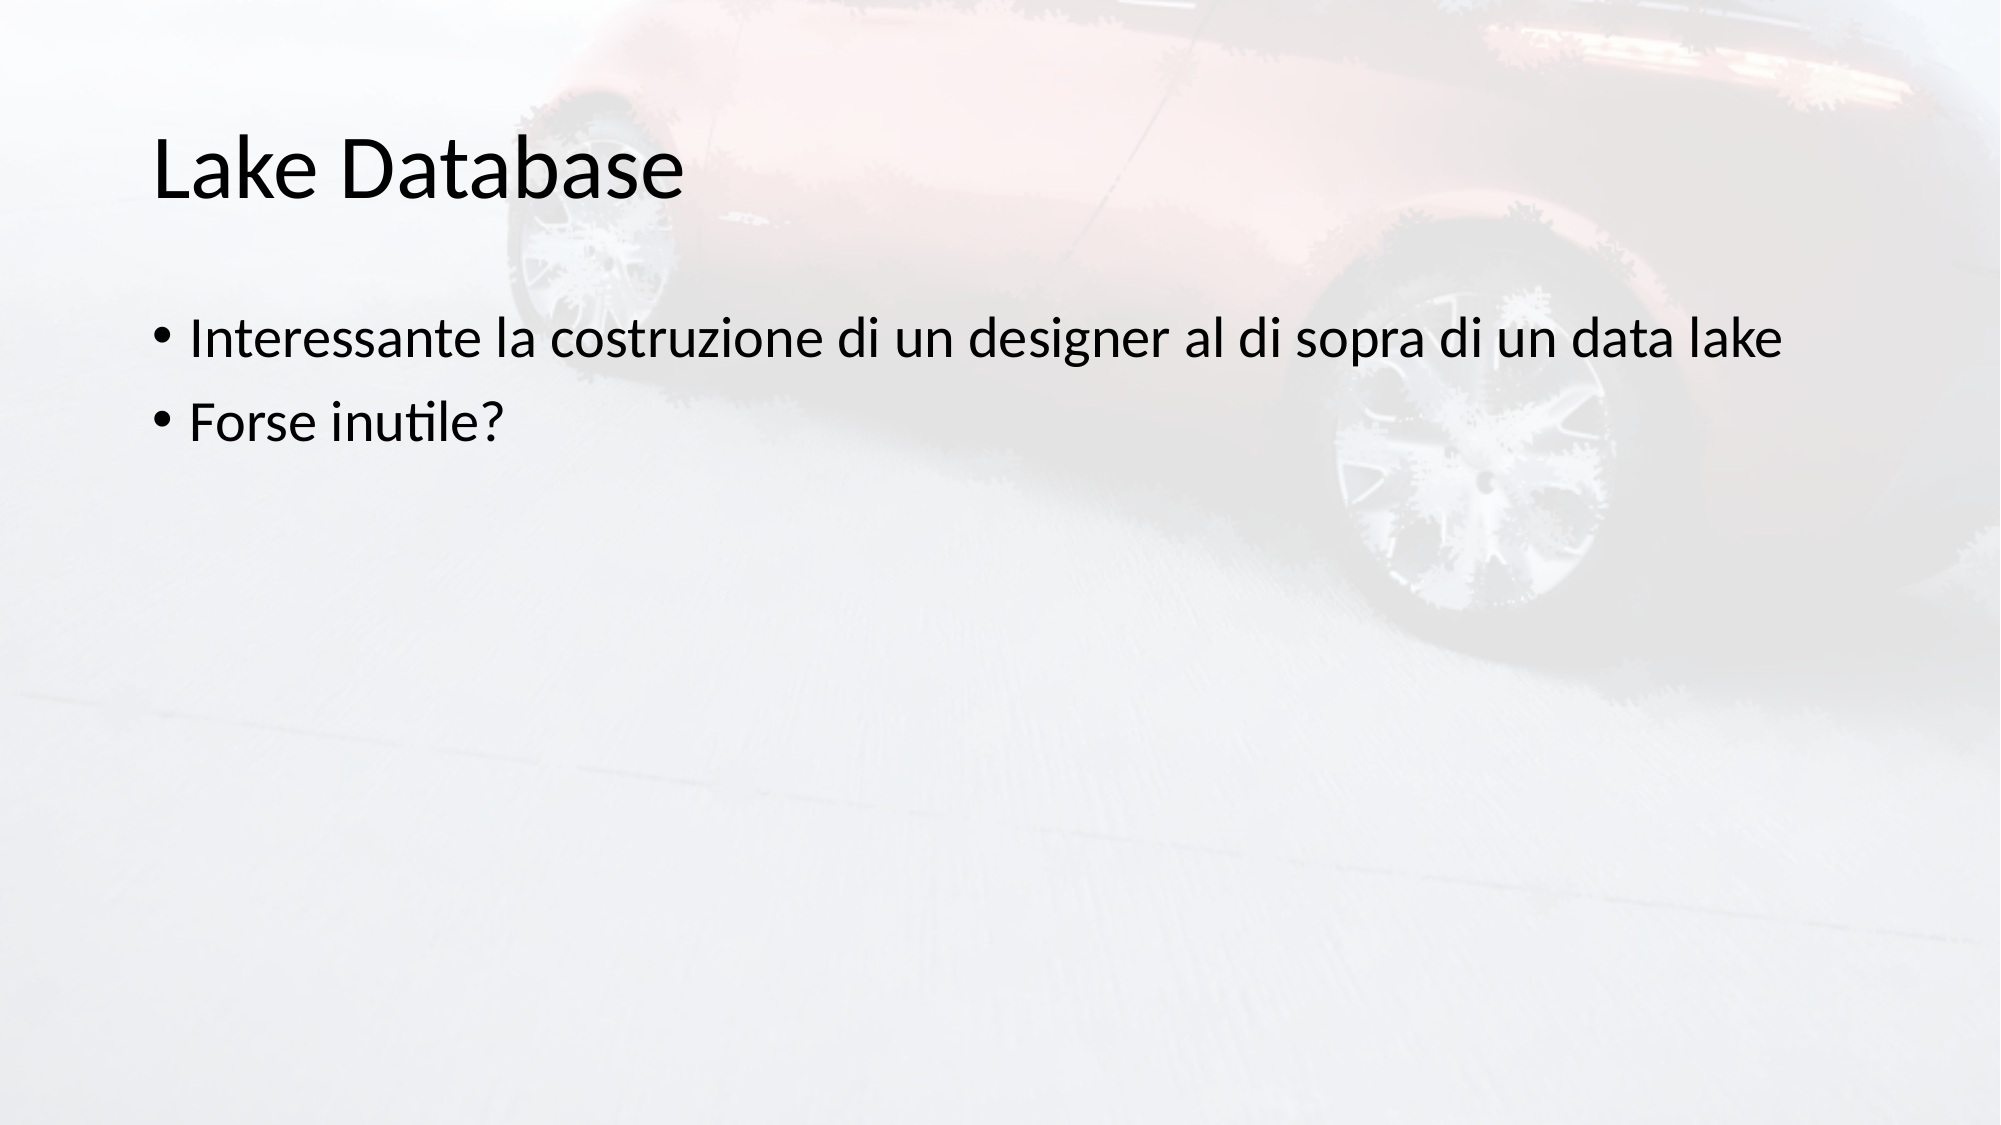

# Lake Database
Interessante la costruzione di un designer al di sopra di un data lake
Forse inutile?